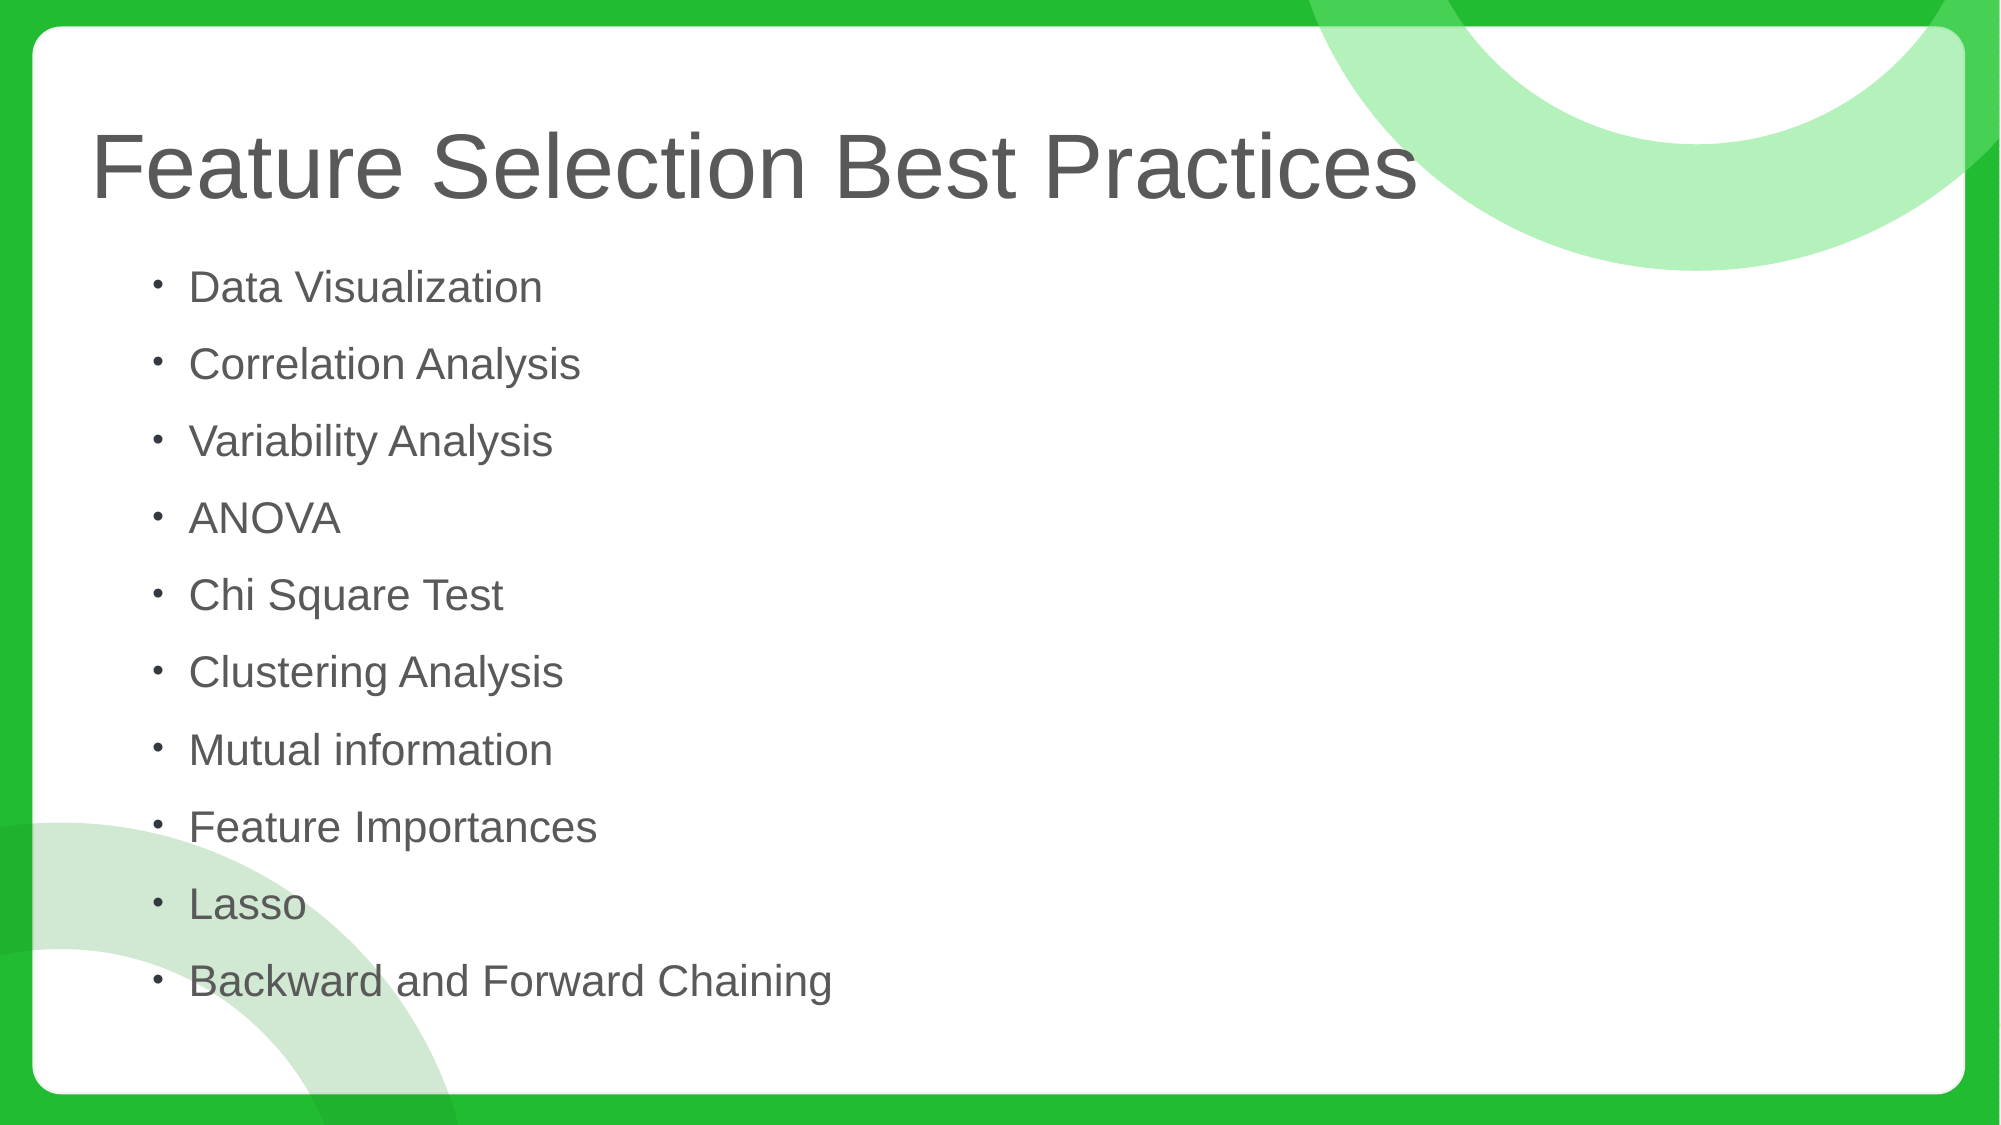

# Feature Selection Best Practices
Data Visualization
Correlation Analysis
Variability Analysis
ANOVA
Chi Square Test
Clustering Analysis
Mutual information
Feature Importances
Lasso
Backward and Forward Chaining